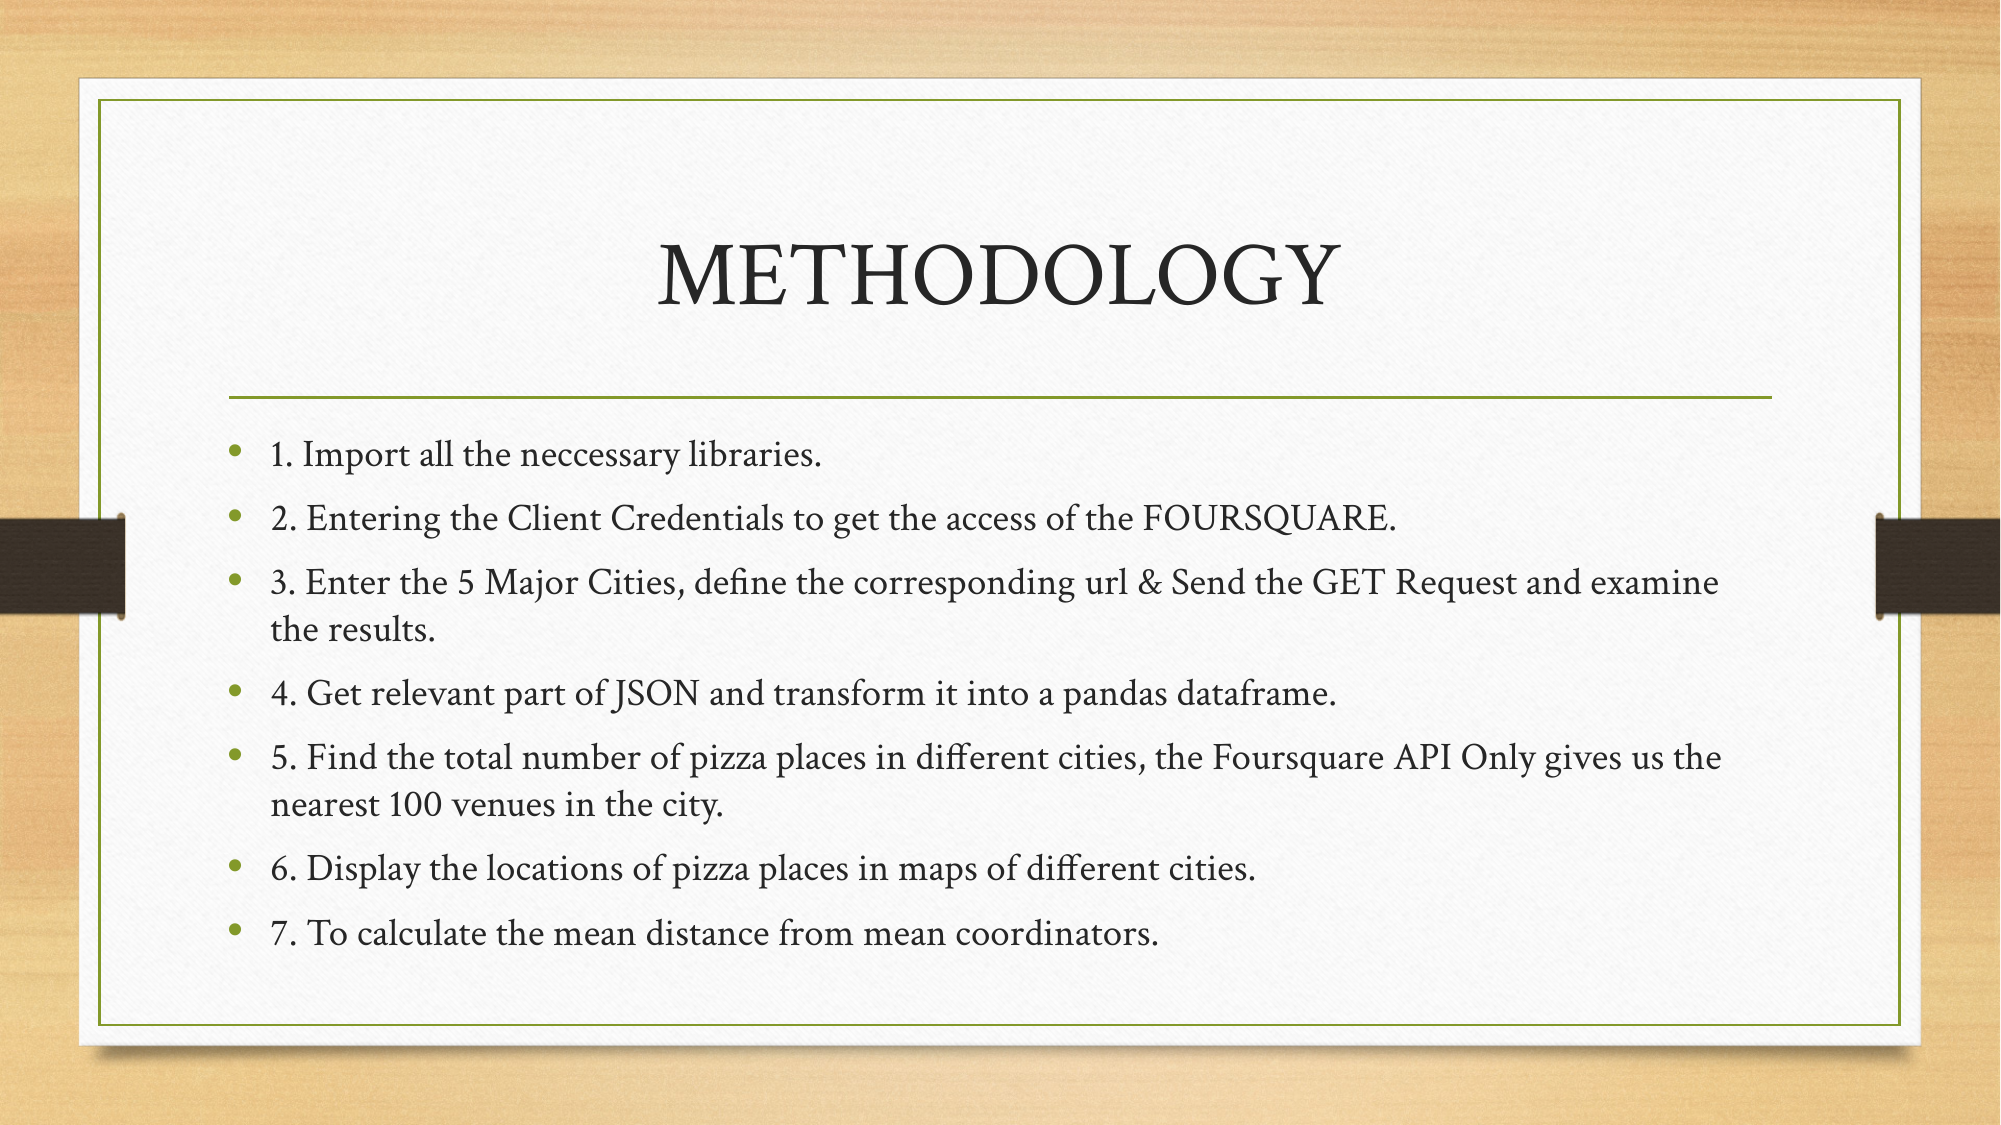

# METHODOLOGY
1. Import all the neccessary libraries.
2. Entering the Client Credentials to get the access of the FOURSQUARE.
3. Enter the 5 Major Cities, define the corresponding url & Send the GET Request and examine the results.
4. Get relevant part of JSON and transform it into a pandas dataframe.
5. Find the total number of pizza places in different cities, the Foursquare API Only gives us the nearest 100 venues in the city.
6. Display the locations of pizza places in maps of different cities.
7. To calculate the mean distance from mean coordinators.